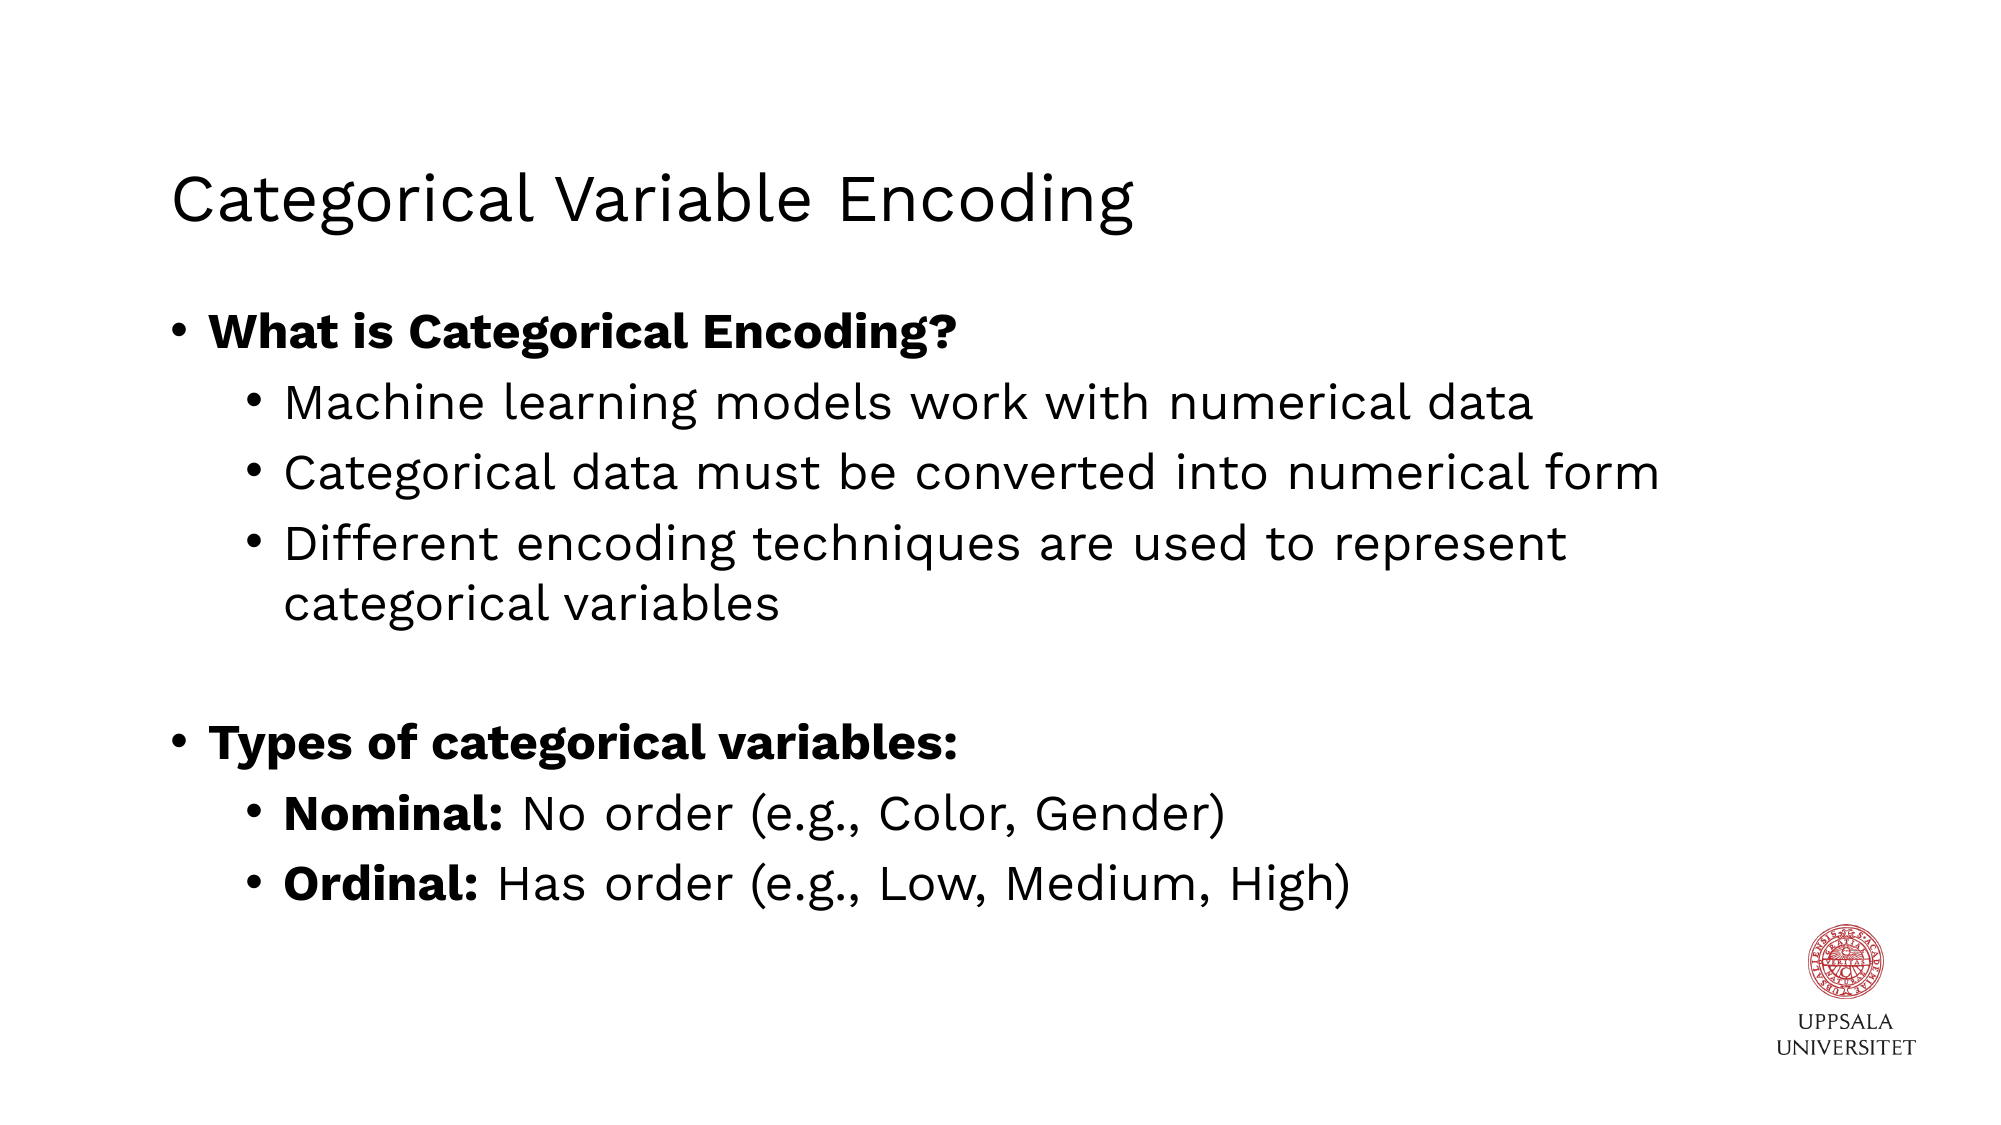

# Categorical Variable Encoding
What is Categorical Encoding?
Machine learning models work with numerical data
Categorical data must be converted into numerical form
Different encoding techniques are used to represent categorical variables

Types of categorical variables:
Nominal: No order (e.g., Color, Gender)
Ordinal: Has order (e.g., Low, Medium, High)